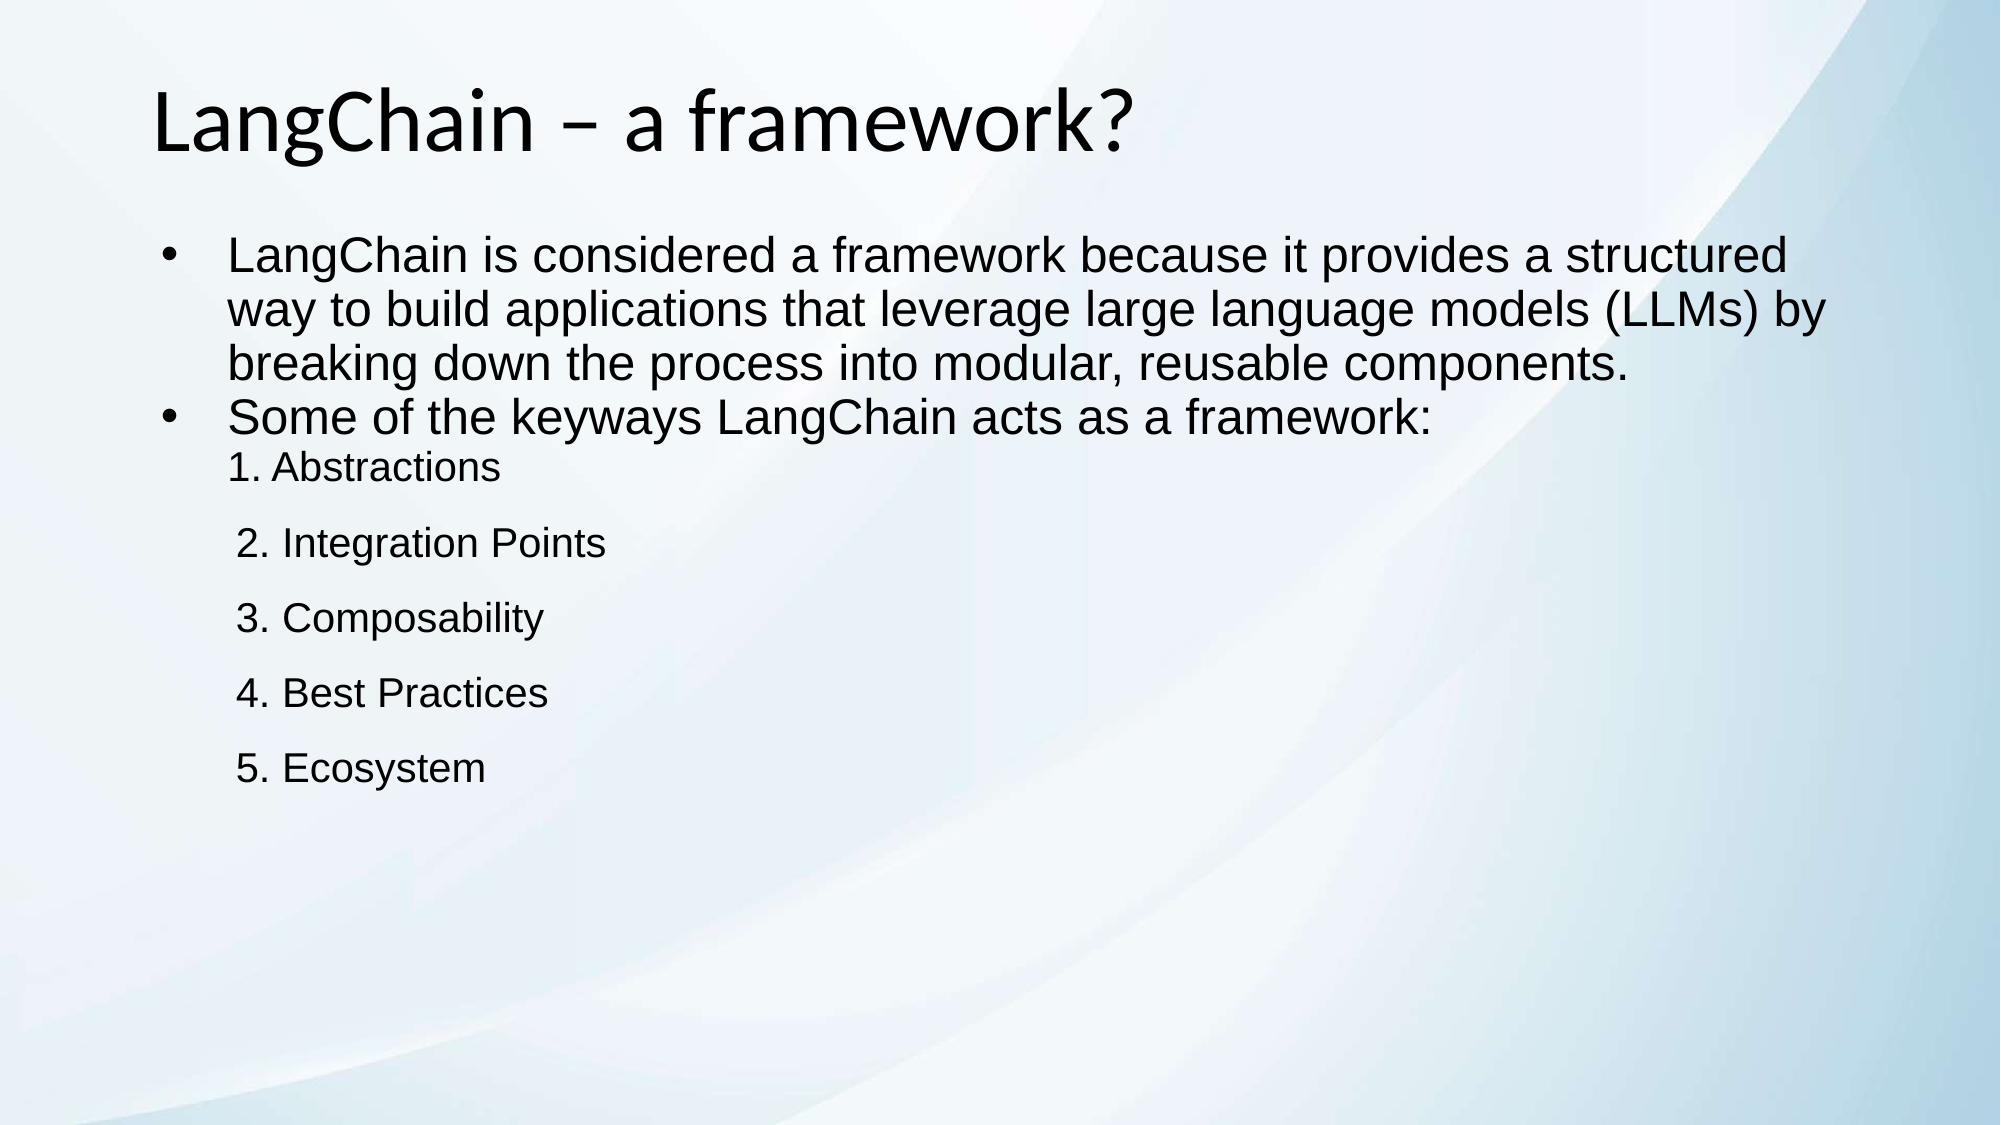

# LangChain – a framework?
LangChain is considered a framework because it provides a structured way to build applications that leverage large language models (LLMs) by breaking down the process into modular, reusable components.
Some of the keyways LangChain acts as a framework:
1. Abstractions
2. Integration Points
3. Composability
4. Best Practices
5. Ecosystem